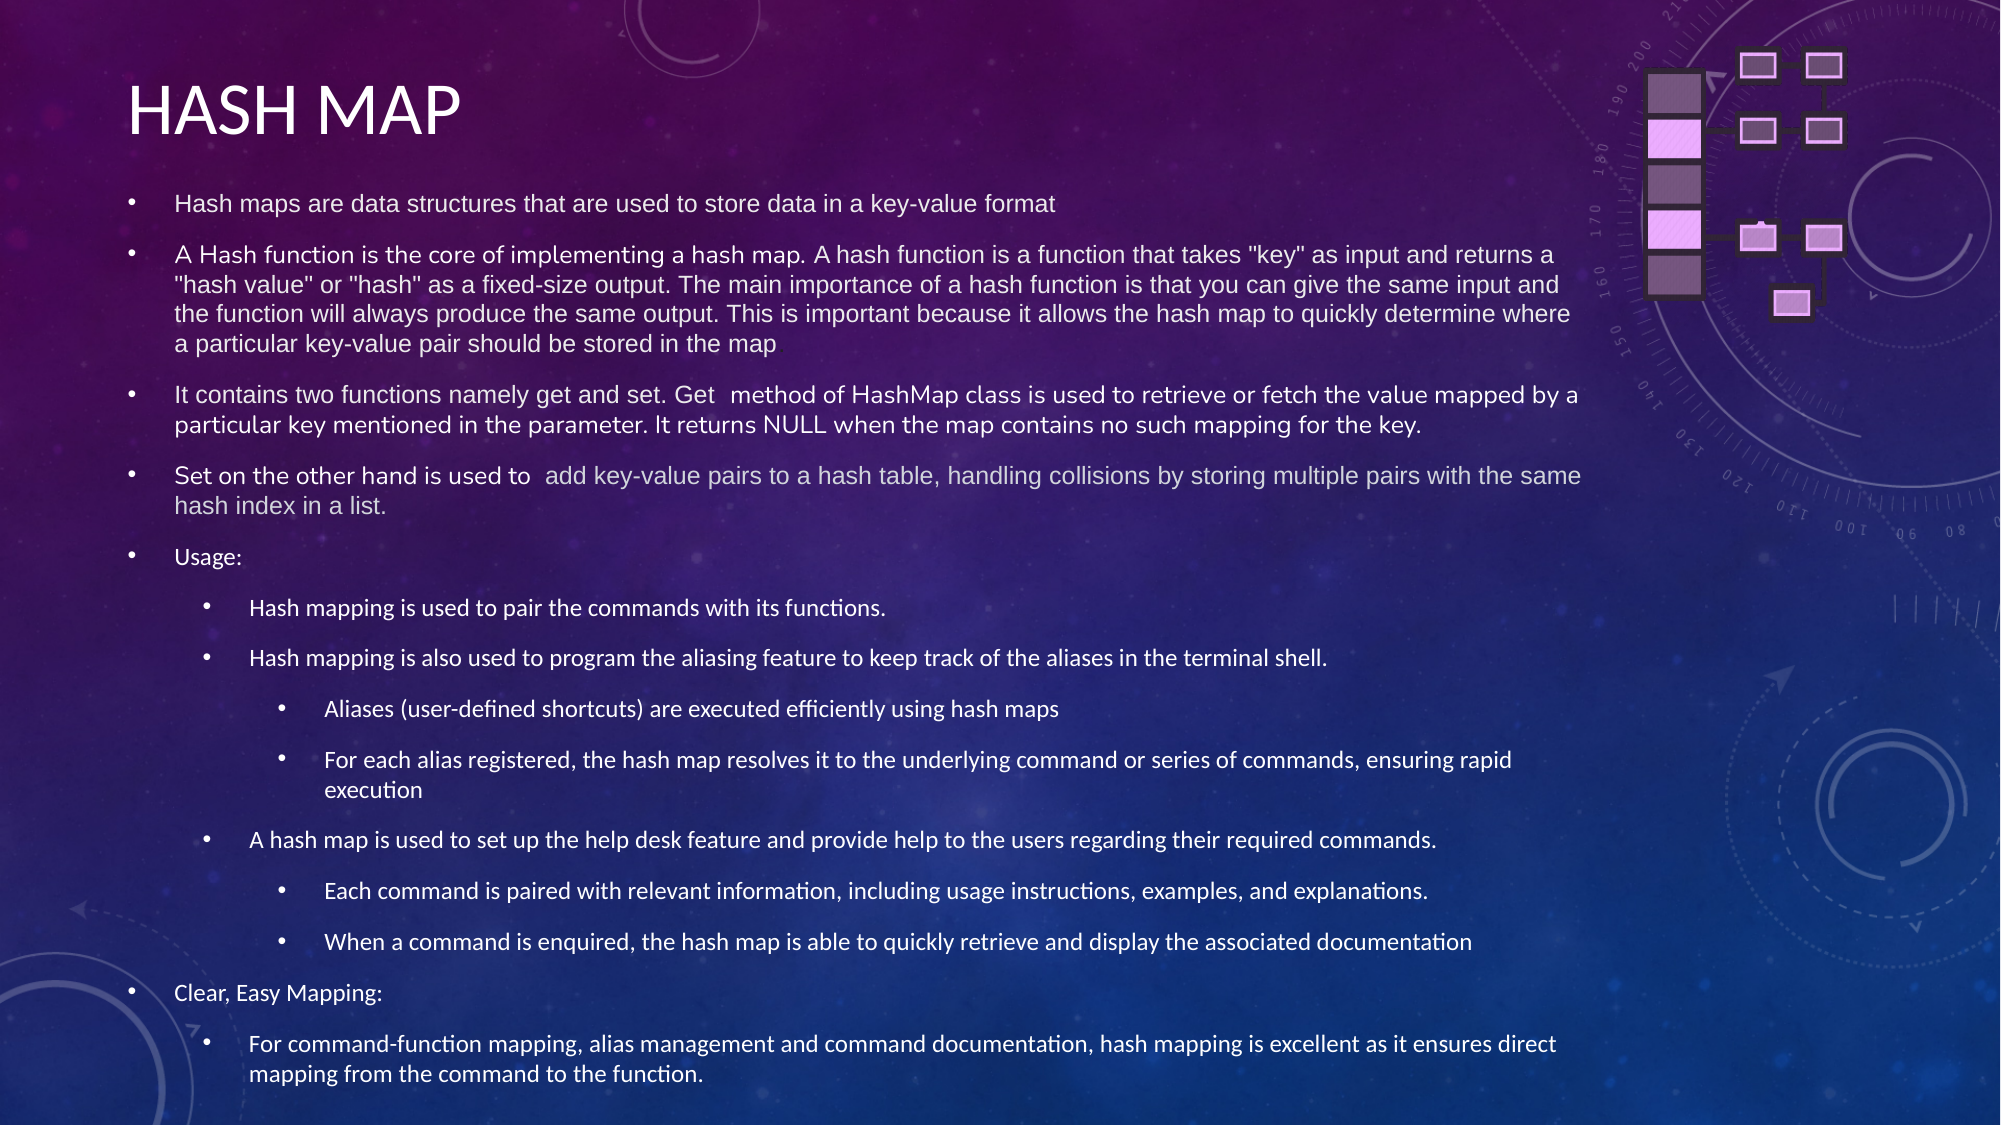

# Hash map

Hash maps are data structures that are used to store data in a key-value format
A Hash function is the core of implementing a hash map. A hash function is a function that takes "key" as input and returns a "hash value" or "hash" as a fixed-size output. The main importance of a hash function is that you can give the same input and the function will always produce the same output. This is important because it allows the hash map to quickly determine where a particular key-value pair should be stored in the map.
It contains two functions namely get and set. Get  method of HashMap class is used to retrieve or fetch the value mapped by a particular key mentioned in the parameter. It returns NULL when the map contains no such mapping for the key.
Set on the other hand is used to  add key-value pairs to a hash table, handling collisions by storing multiple pairs with the same hash index in a list.
Usage:
Hash mapping is used to pair the commands with its functions.
Hash mapping is also used to program the aliasing feature to keep track of the aliases in the terminal shell.
Aliases (user-defined shortcuts) are executed efficiently using hash maps
For each alias registered, the hash map resolves it to the underlying command or series of commands, ensuring rapid execution
A hash map is used to set up the help desk feature and provide help to the users regarding their required commands.
Each command is paired with relevant information, including usage instructions, examples, and explanations.
When a command is enquired, the hash map is able to quickly retrieve and display the associated documentation
Clear, Easy Mapping:
For command-function mapping, alias management and command documentation, hash mapping is excellent as it ensures direct mapping from the command to the function.